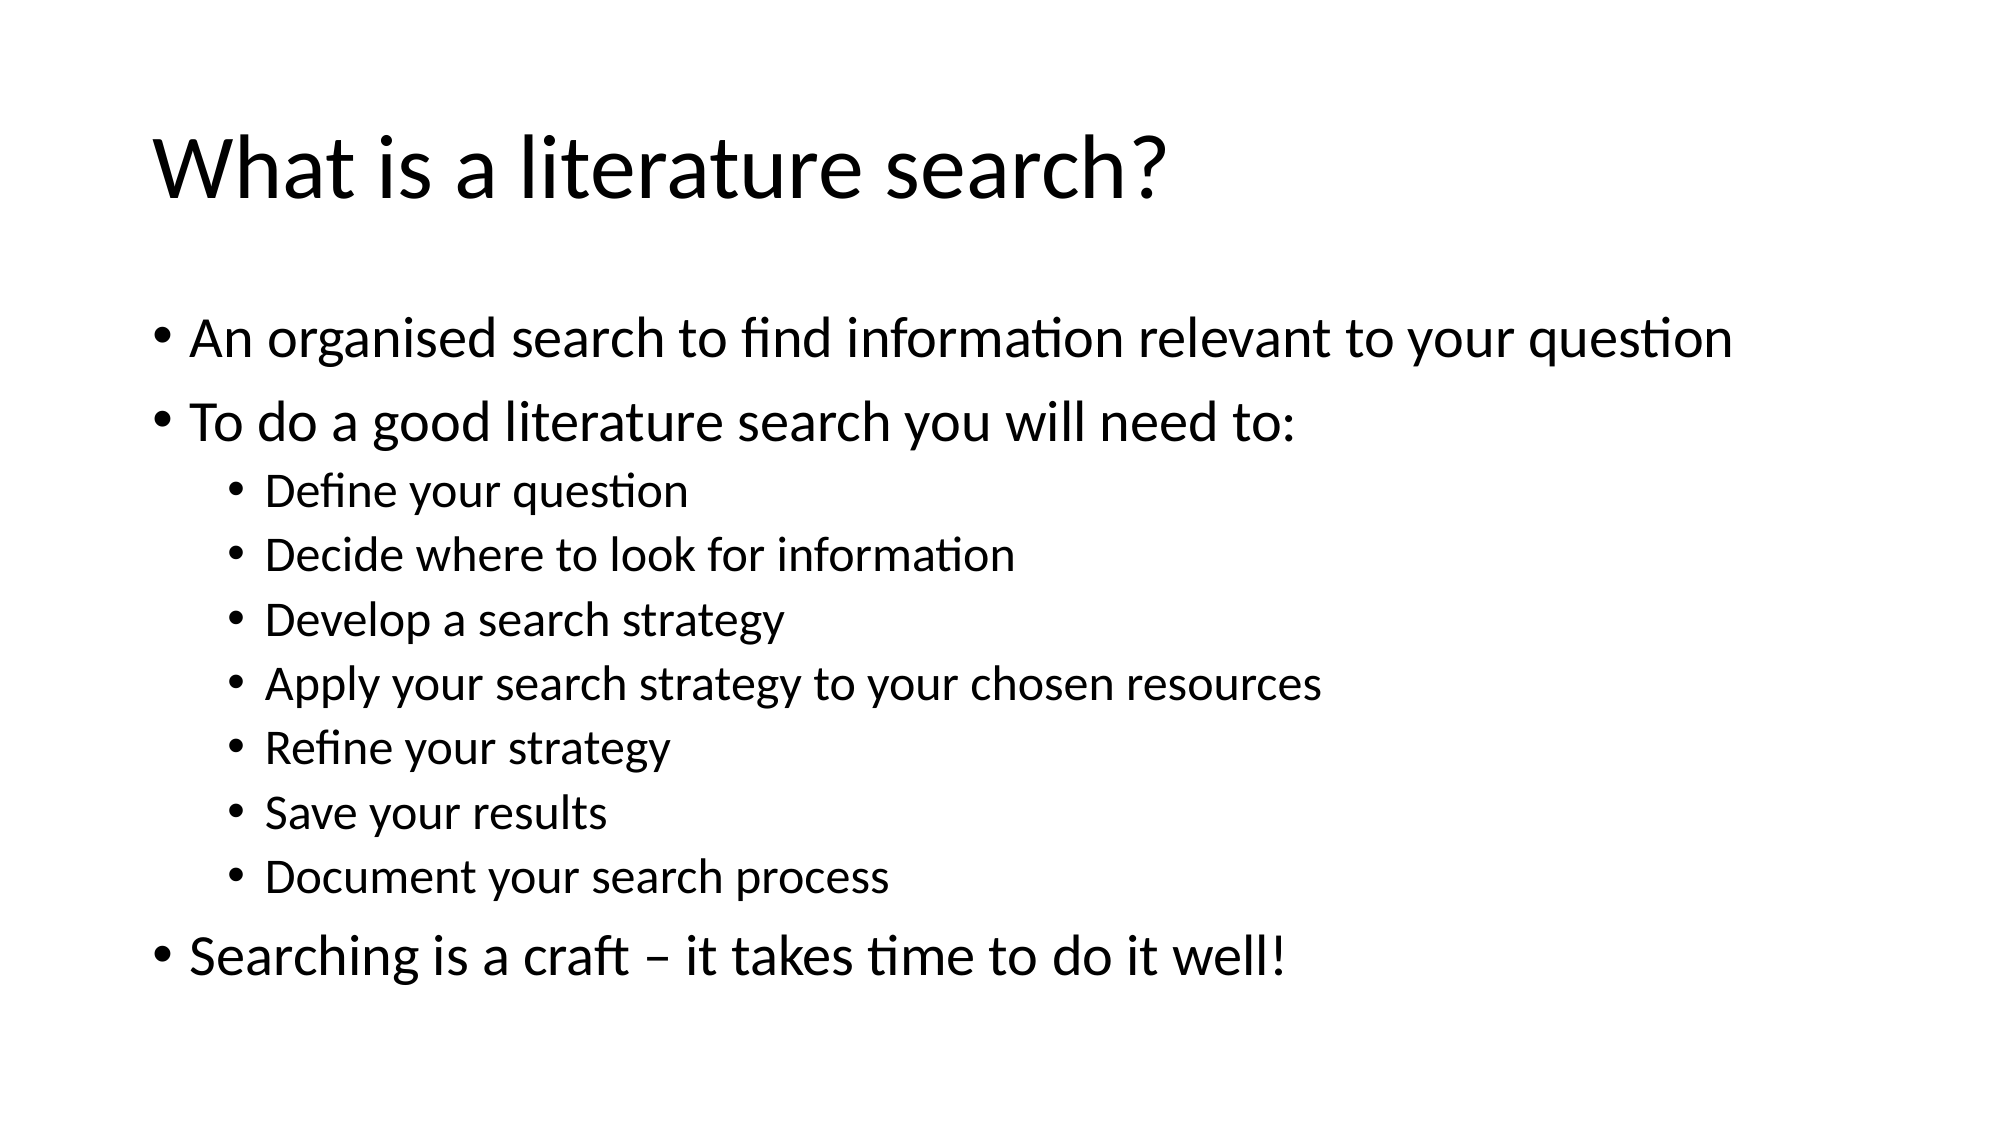

# What is a literature search?
An organised search to find information relevant to your question
To do a good literature search you will need to:
Define your question
Decide where to look for information
Develop a search strategy
Apply your search strategy to your chosen resources
Refine your strategy
Save your results
Document your search process
Searching is a craft – it takes time to do it well!